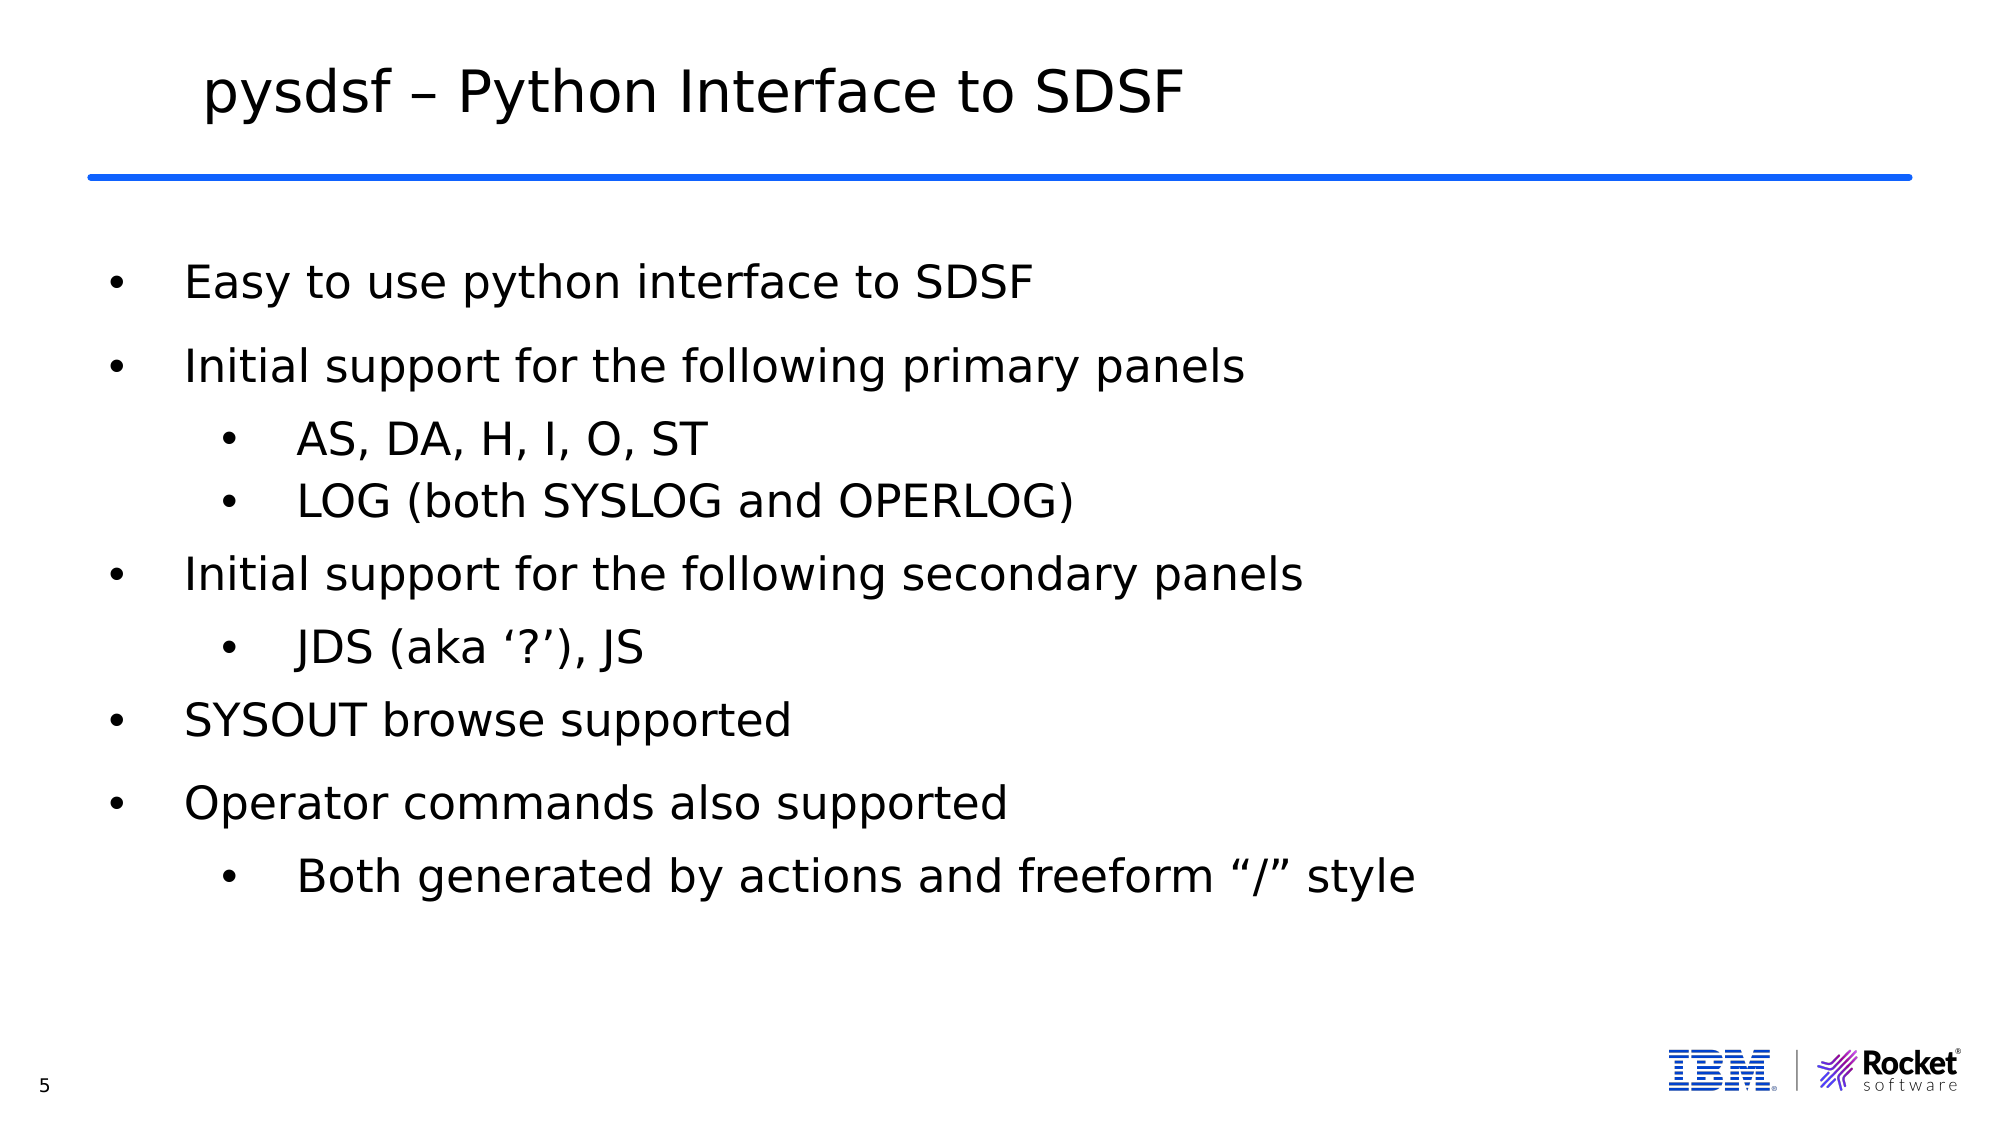

5
pysdsf – Python Interface to SDSF
#
Easy to use python interface to SDSF
Initial support for the following primary panels
AS, DA, H, I, O, ST
LOG (both SYSLOG and OPERLOG)
Initial support for the following secondary panels
JDS (aka ‘?’), JS
SYSOUT browse supported
Operator commands also supported
Both generated by actions and freeform “/” style